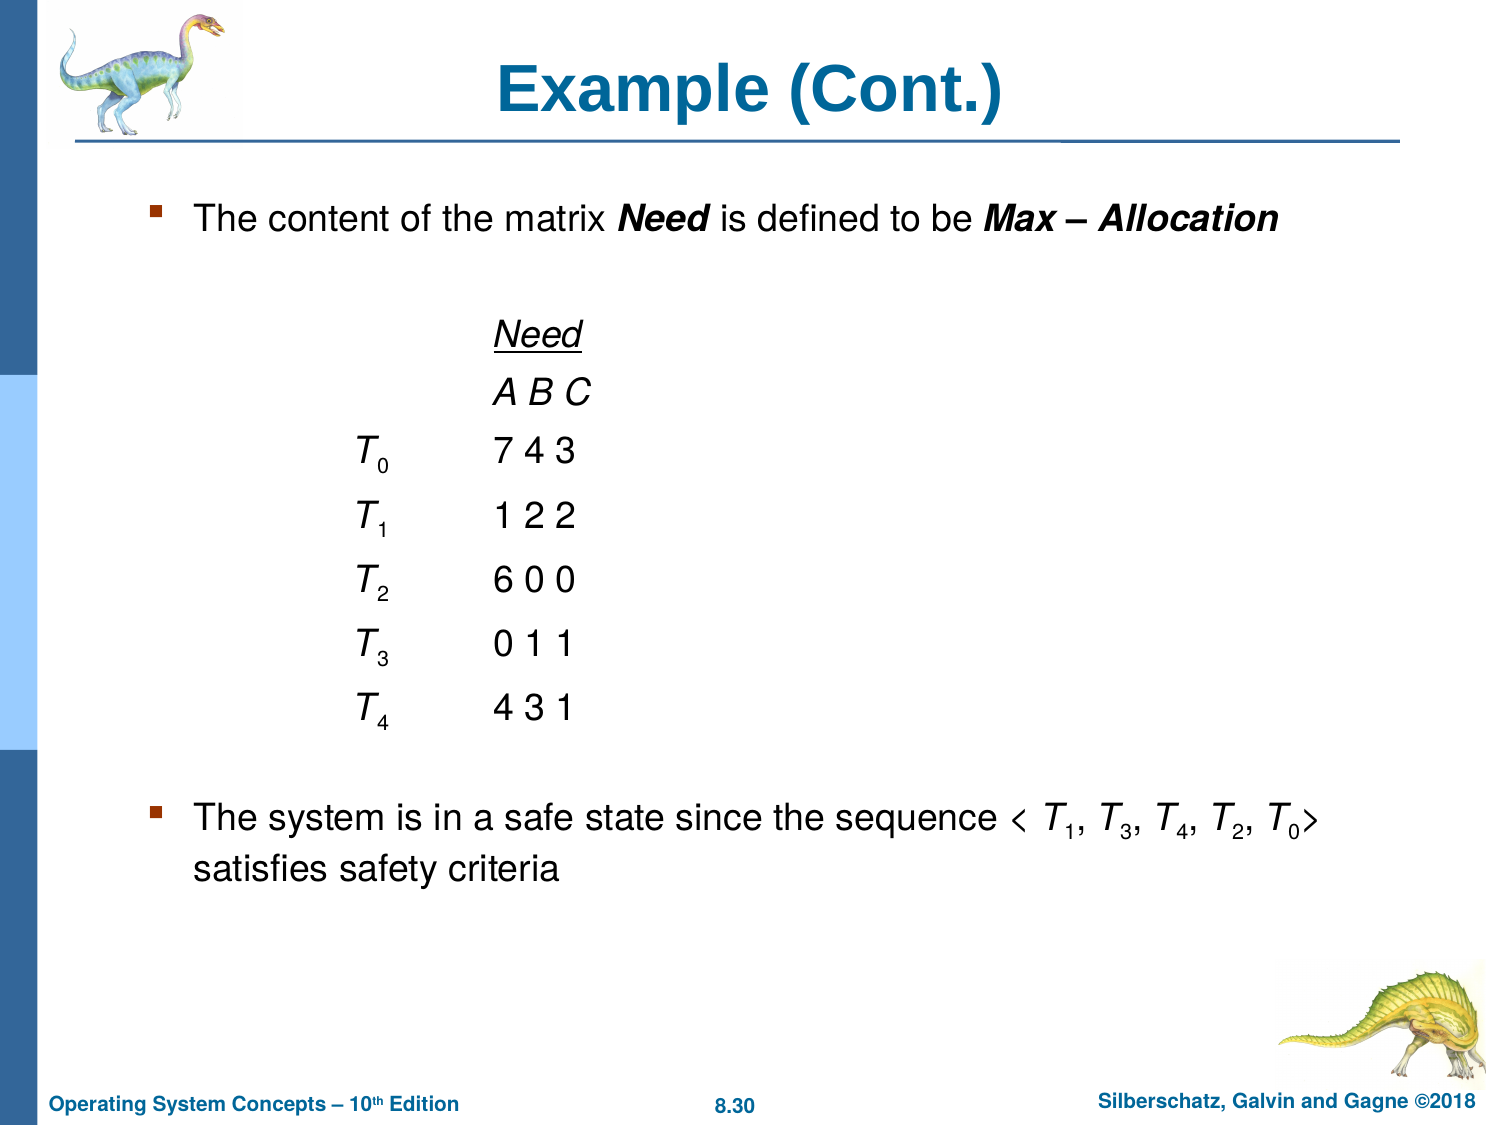

# Example (Cont.)
The content of the matrix Need is defined to be Max – Allocation

			Need
			A B C
		 T0	7 4 3
		 T1	1 2 2
		 T2	6 0 0
		 T3	0 1 1
		 T4	4 3 1
The system is in a safe state since the sequence < T1, T3, T4, T2, T0> satisfies safety criteria